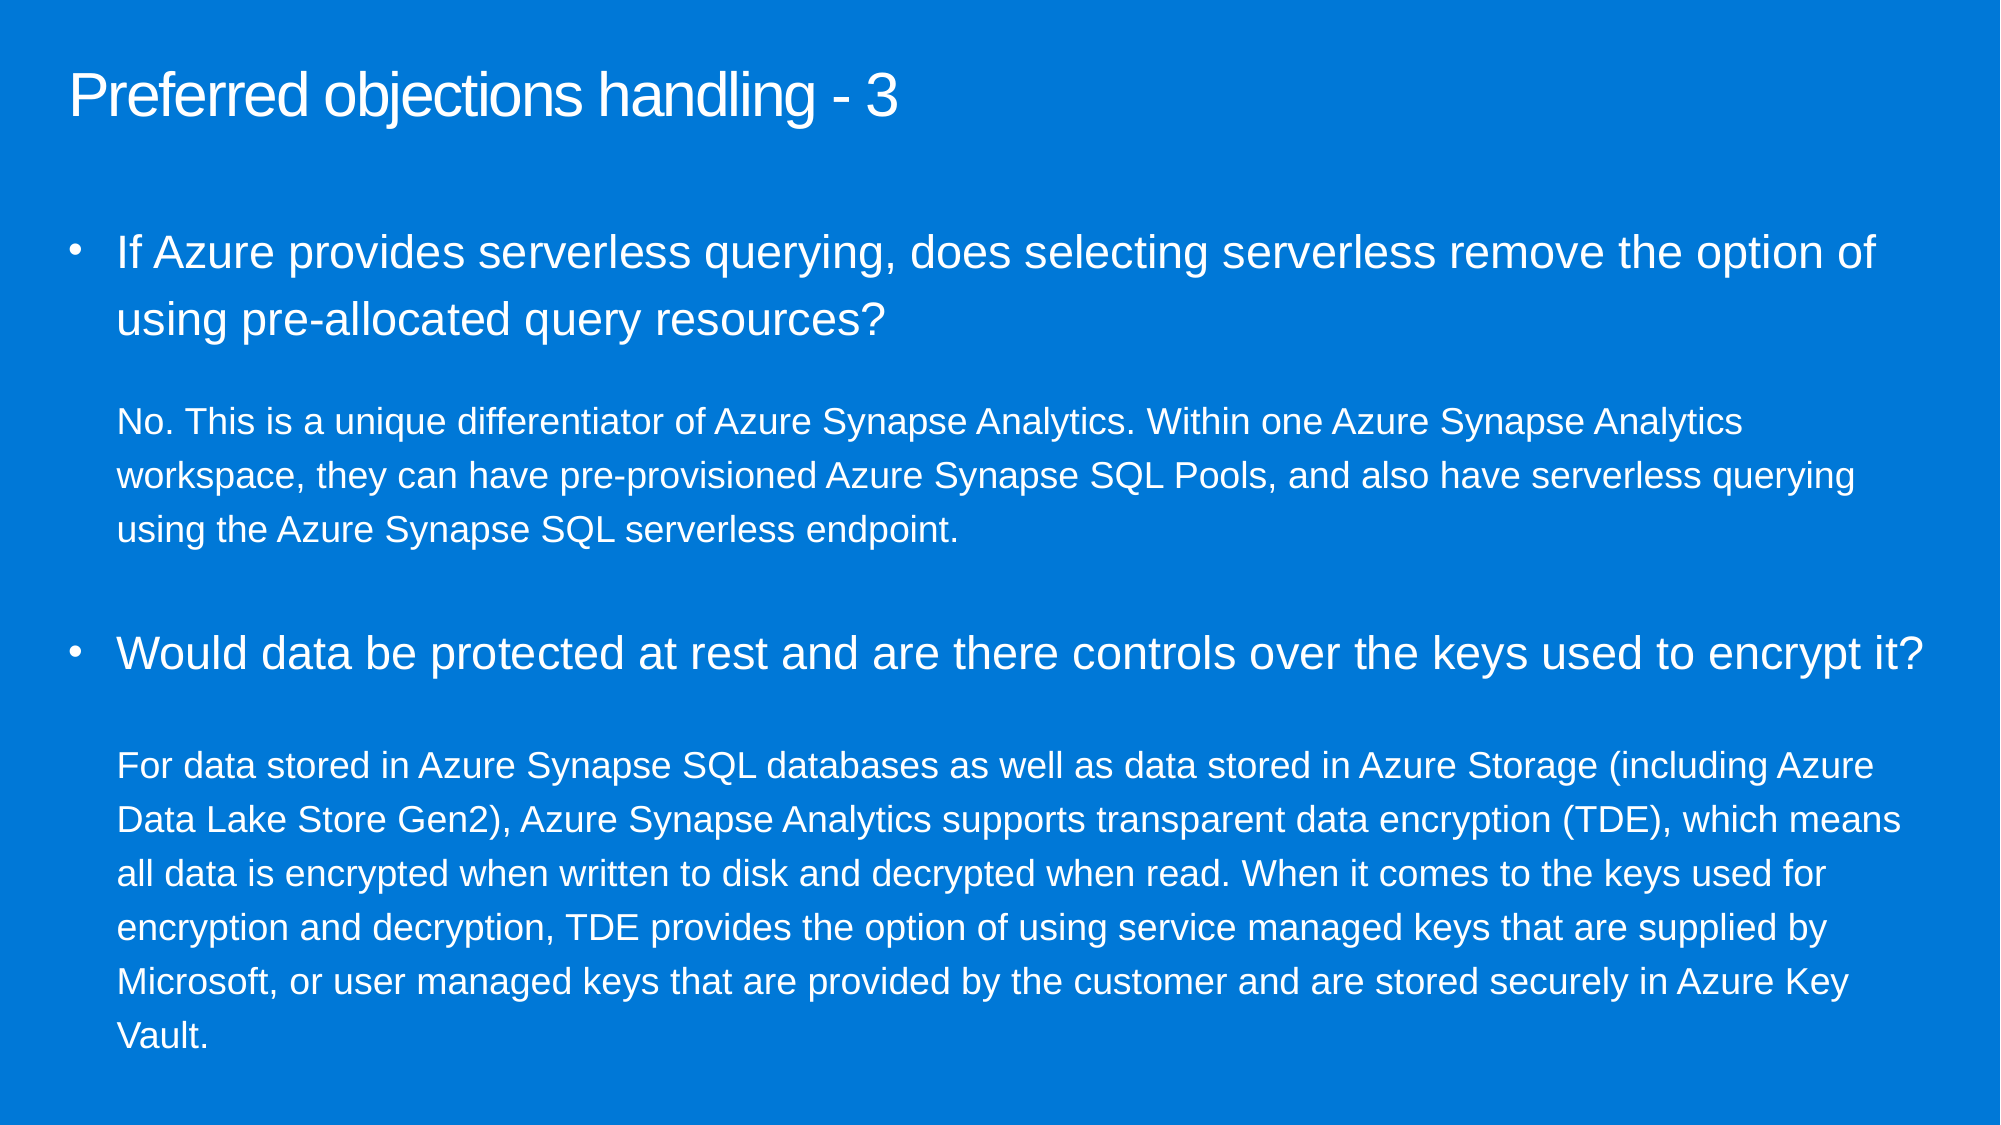

# Preferred objections handling - 3
If Azure provides serverless querying, does selecting serverless remove the option of using pre-allocated query resources?

No. This is a unique differentiator of Azure Synapse Analytics. Within one Azure Synapse Analytics workspace, they can have pre-provisioned Azure Synapse SQL Pools, and also have serverless querying using the Azure Synapse SQL serverless endpoint.

Would data be protected at rest and are there controls over the keys used to encrypt it?

For data stored in Azure Synapse SQL databases as well as data stored in Azure Storage (including Azure Data Lake Store Gen2), Azure Synapse Analytics supports transparent data encryption (TDE), which means all data is encrypted when written to disk and decrypted when read. When it comes to the keys used for encryption and decryption, TDE provides the option of using service managed keys that are supplied by Microsoft, or user managed keys that are provided by the customer and are stored securely in Azure Key Vault.